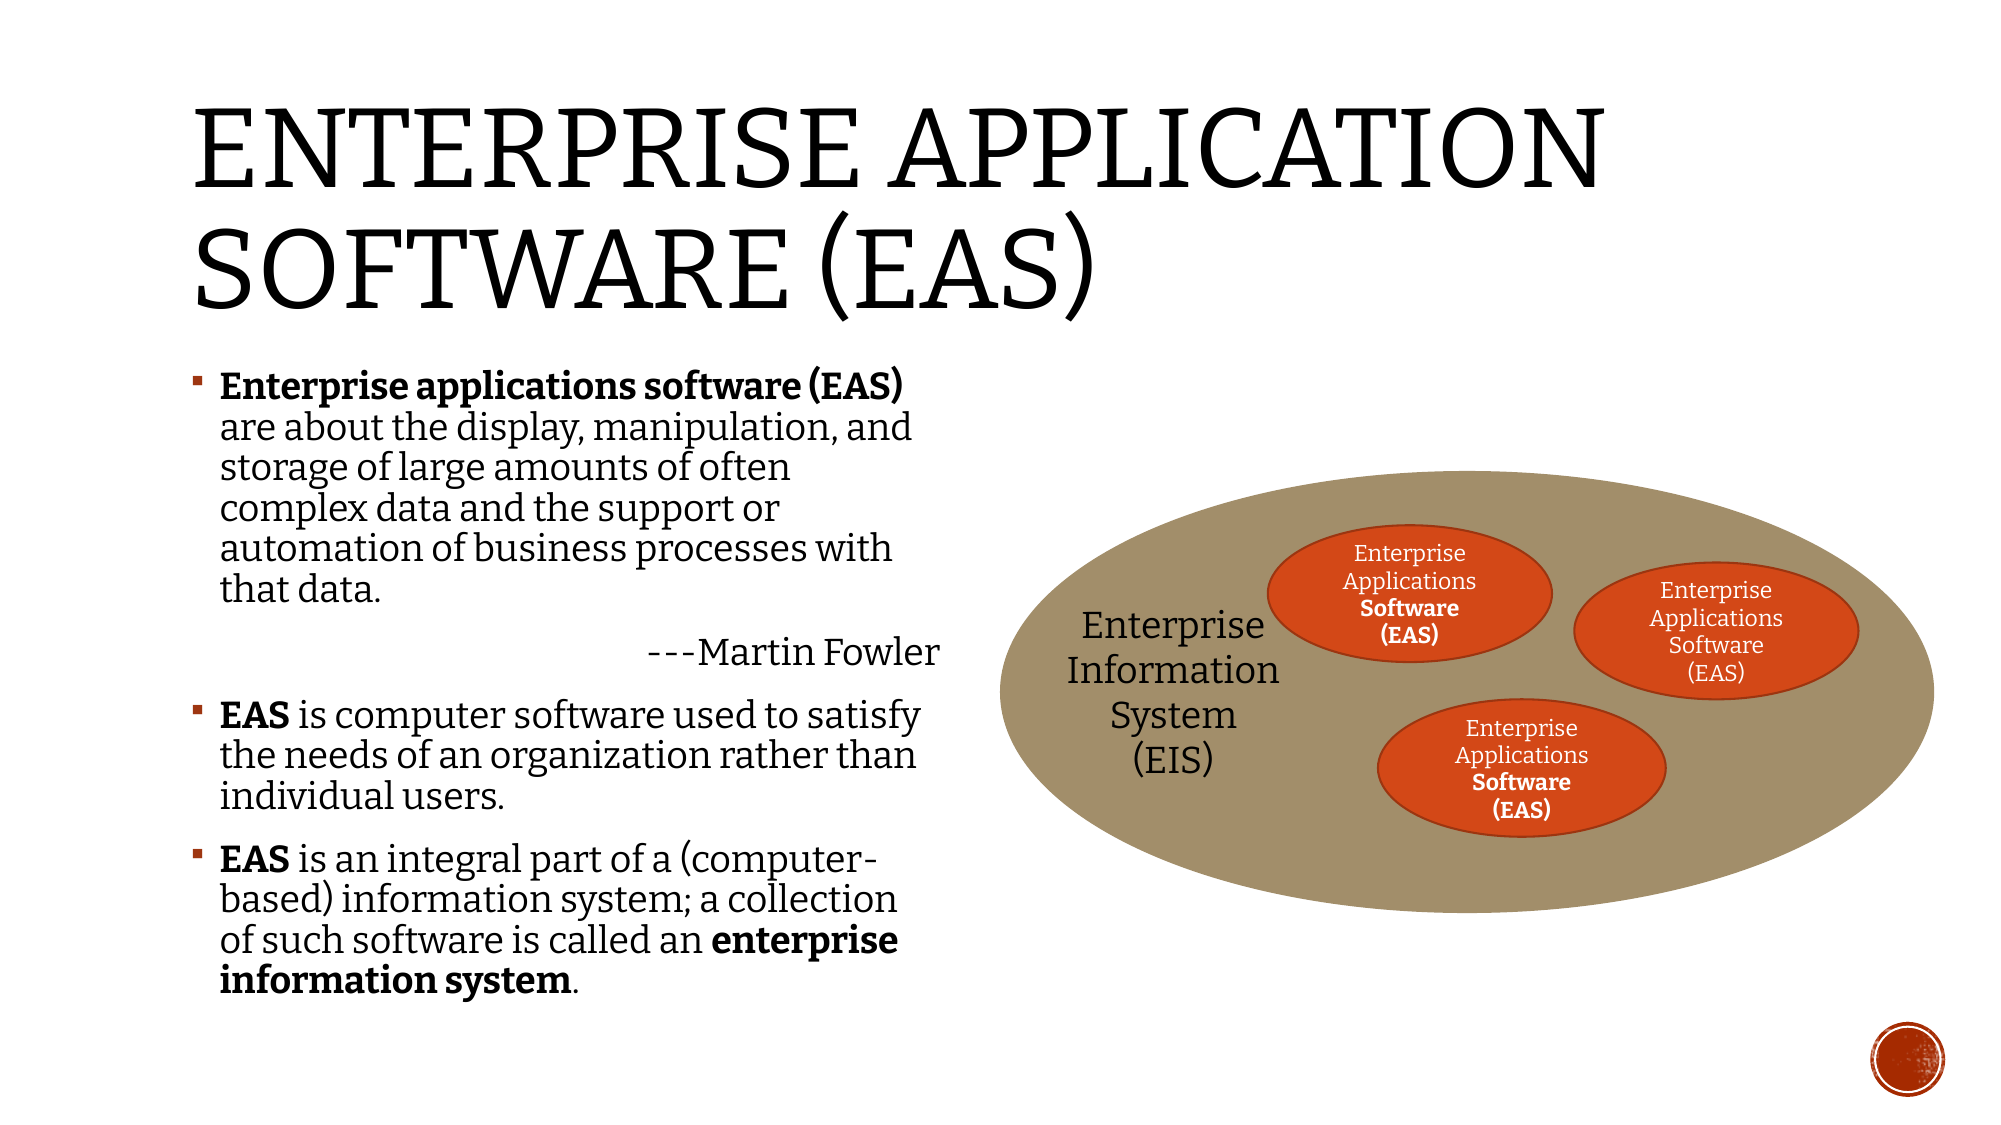

# Enterprise application software (EAS)
Enterprise applications software (EAS) are about the display, manipulation, and storage of large amounts of often complex data and the support or automation of business processes with that data.
 ---Martin Fowler
EAS is computer software used to satisfy the needs of an organization rather than individual users.
EAS is an integral part of a (computer-based) information system; a collection of such software is called an enterprise information system.

Enterprise
Applications
Software
(EAS)
Enterprise
Applications
Software
(EAS)
Enterprise
Information
System
(EIS)
Enterprise
Applications
Software
(EAS)